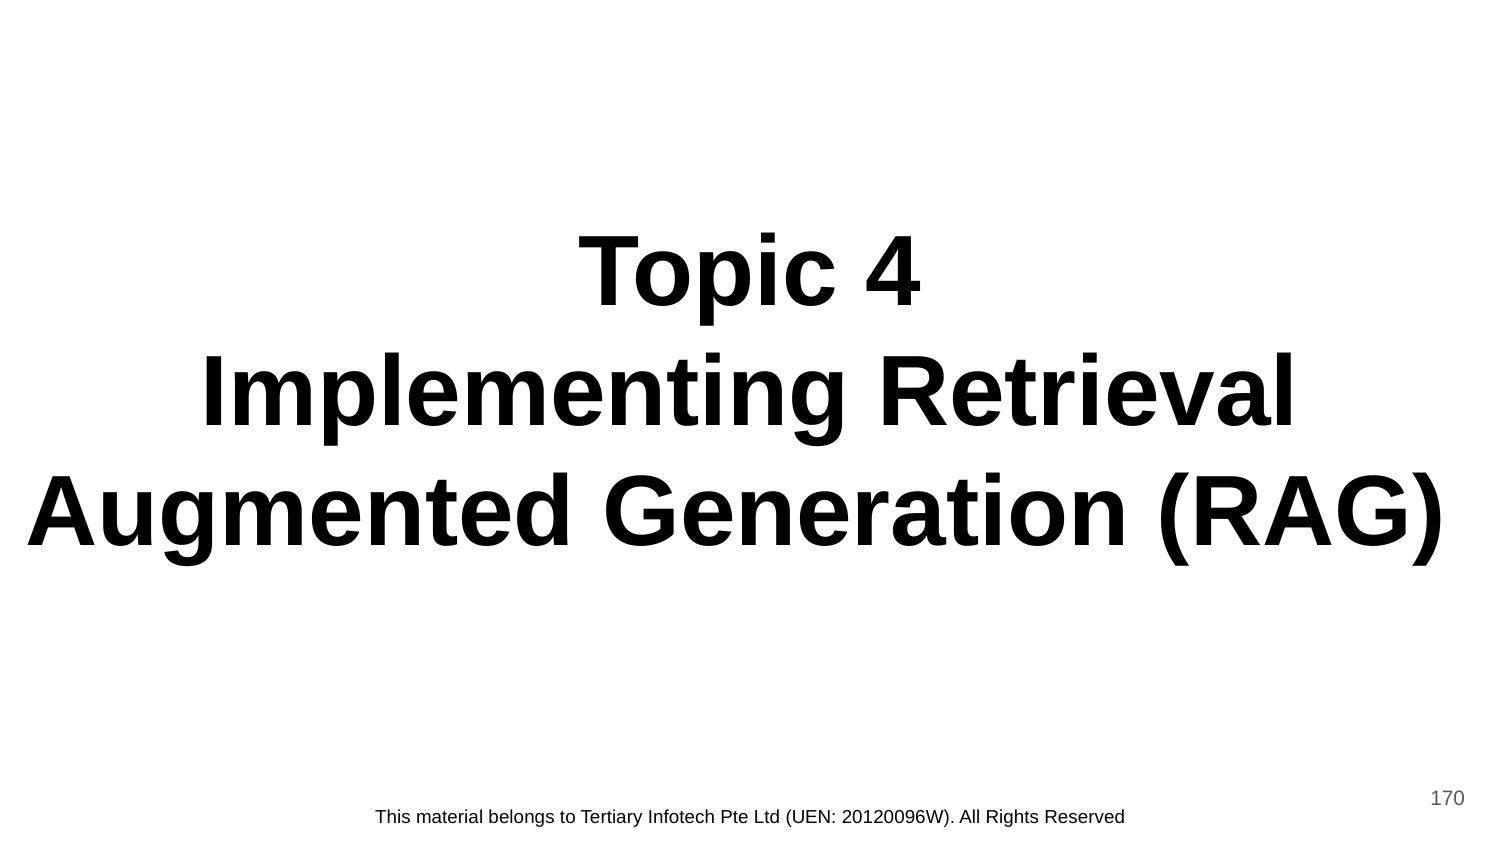

# Topic 4
Implementing Retrieval Augmented Generation (RAG)
170